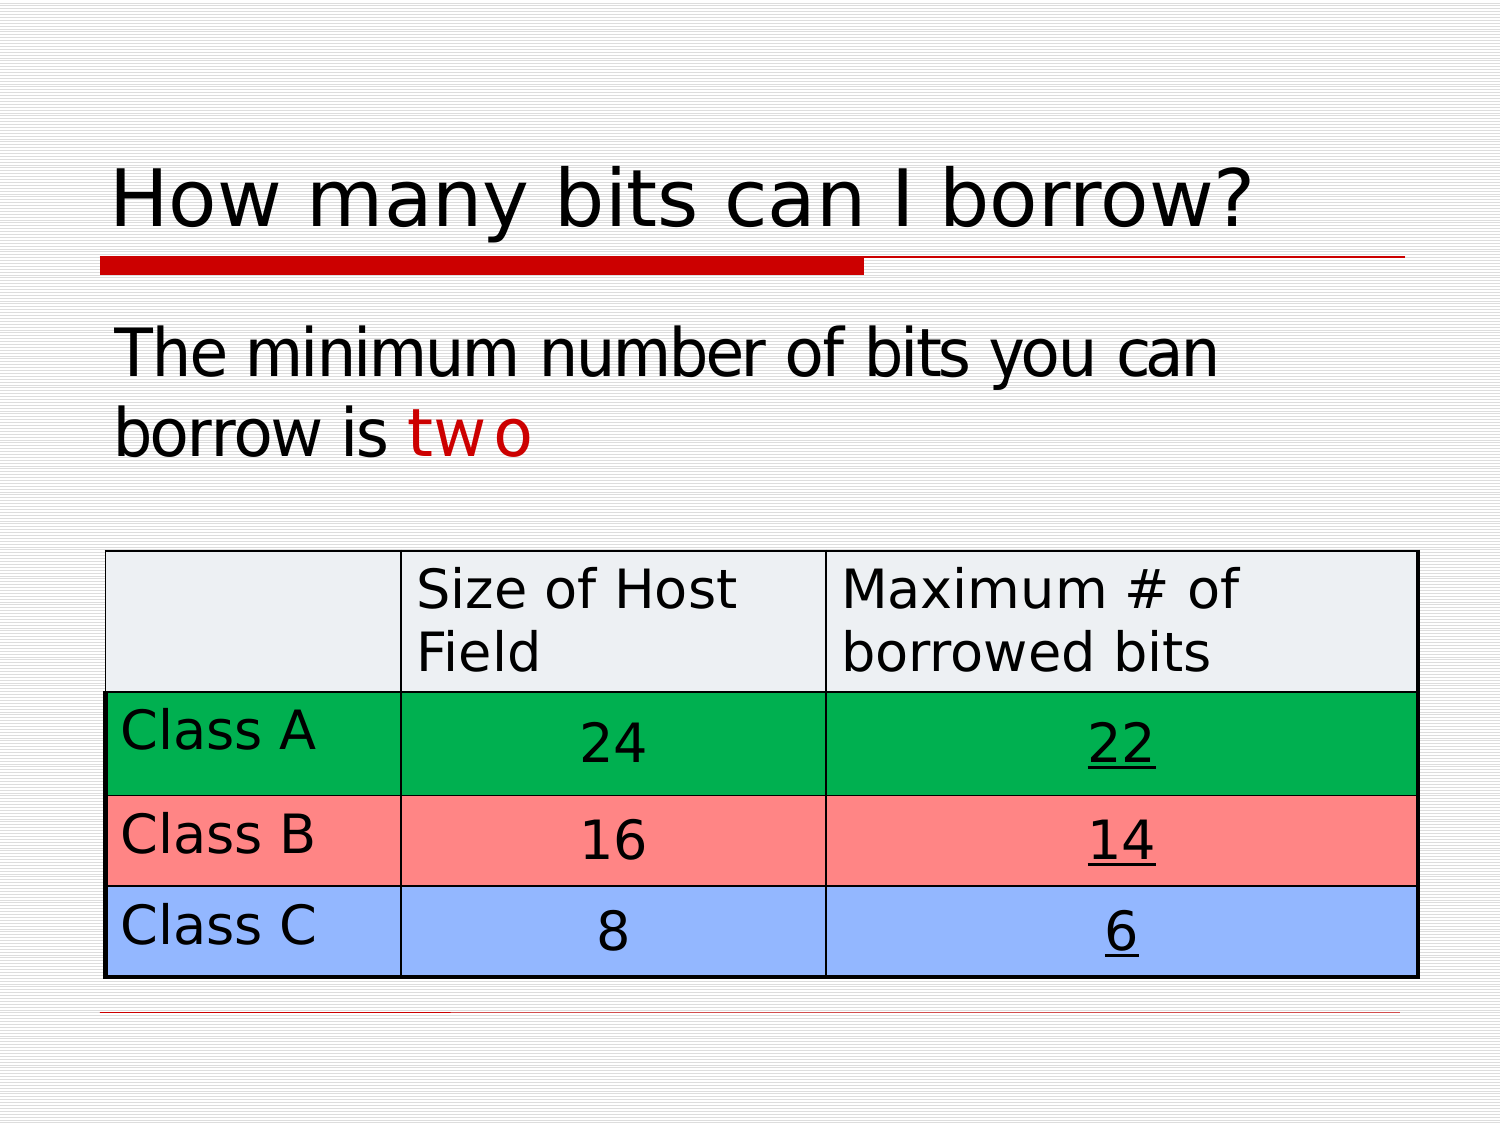

# How many bits can I borrow?
The minimum number of bits you can borrow is two
|  | Size of Host Field | Maximum # of borrowed bits |
| --- | --- | --- |
| Class A | 24 | 22 |
| Class B | 16 | 14 |
| Class C | 8 | 6 |